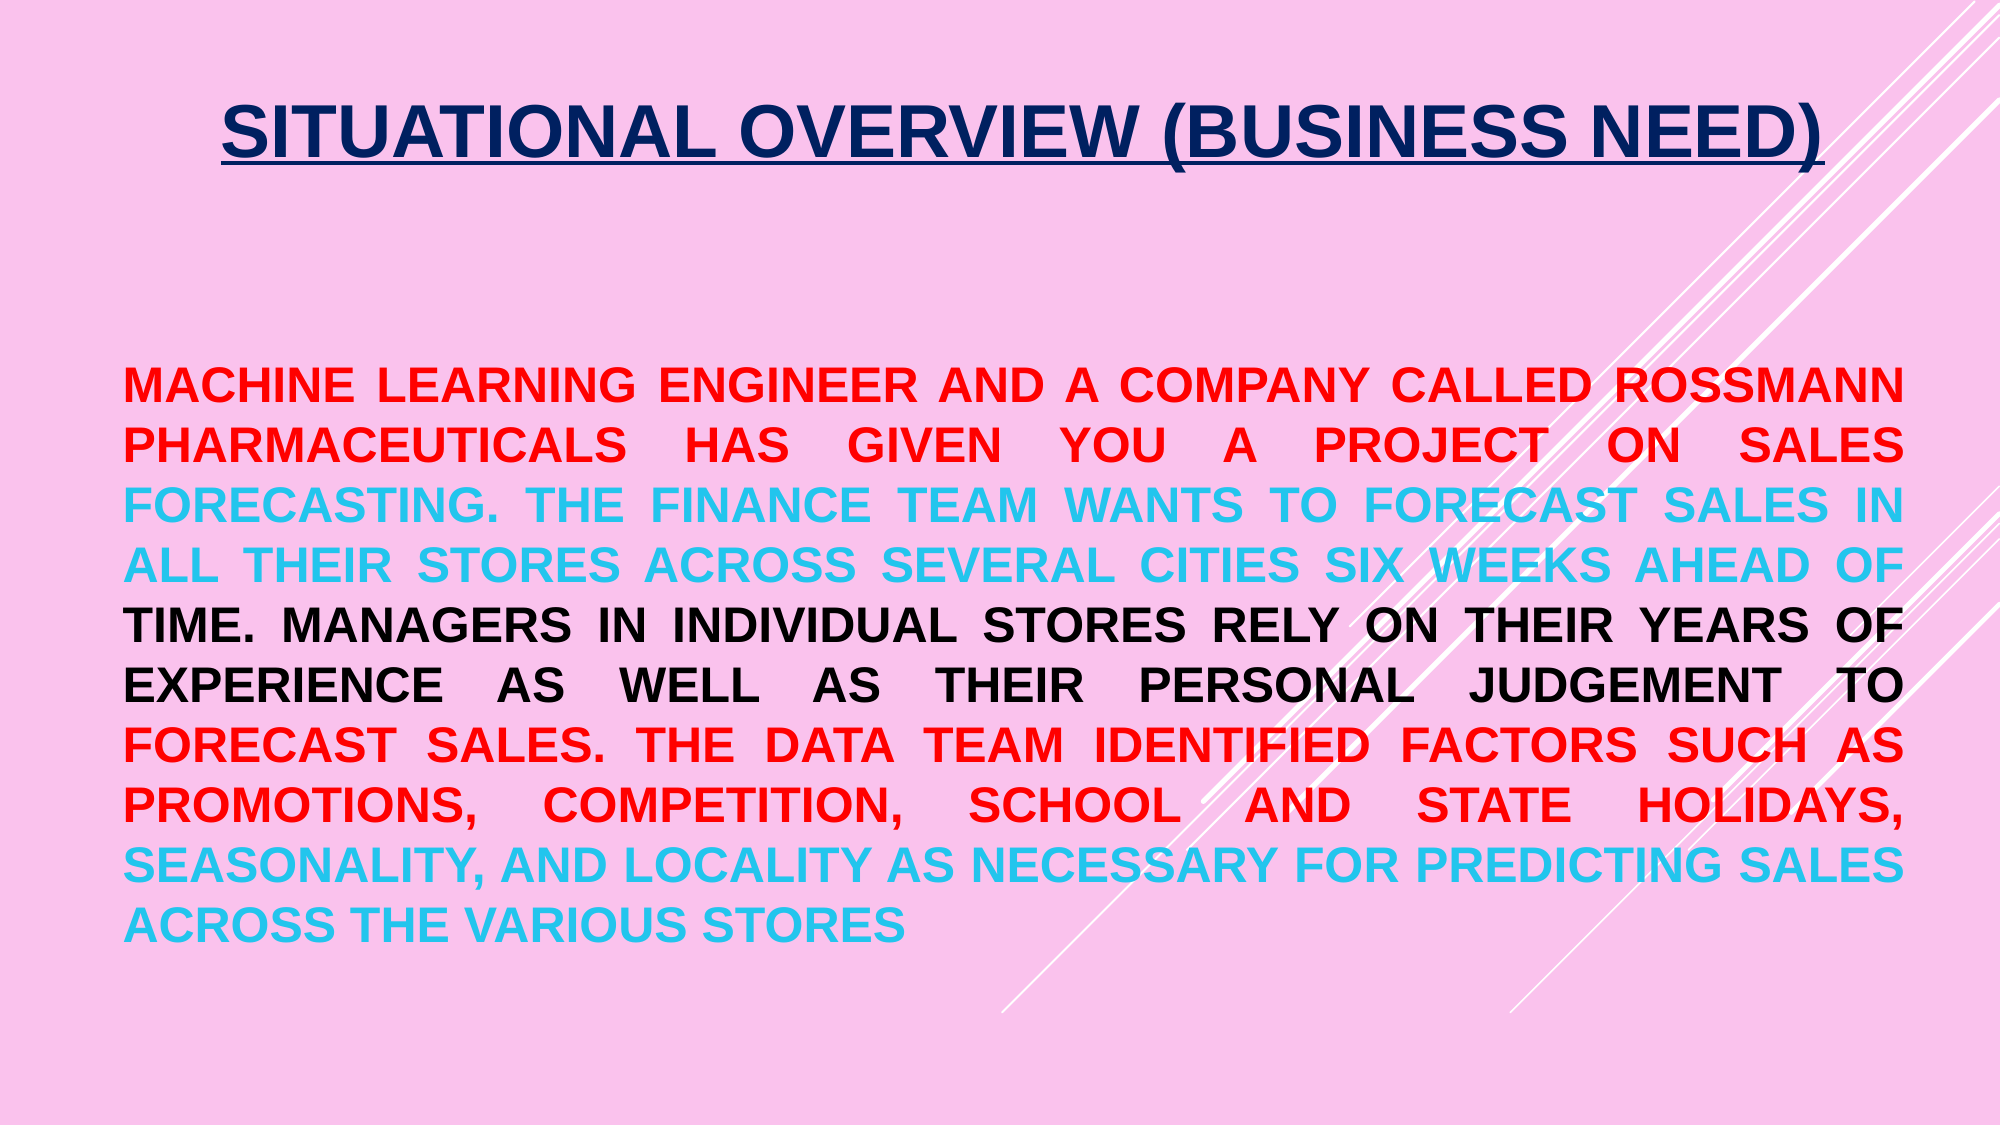

SITUATIONAL OVERVIEW (BUSINESS NEED)

MACHINE LEARNING ENGINEER AND A COMPANY CALLED ROSSMANN PHARMACEUTICALS HAS GIVEN YOU A PROJECT ON SALES FORECASTING. THE FINANCE TEAM WANTS TO FORECAST SALES IN ALL THEIR STORES ACROSS SEVERAL CITIES SIX WEEKS AHEAD OF TIME. MANAGERS IN INDIVIDUAL STORES RELY ON THEIR YEARS OF EXPERIENCE AS WELL AS THEIR PERSONAL JUDGEMENT TO FORECAST SALES. THE DATA TEAM IDENTIFIED FACTORS SUCH AS PROMOTIONS, COMPETITION, SCHOOL AND STATE HOLIDAYS, SEASONALITY, AND LOCALITY AS NECESSARY FOR PREDICTING SALES ACROSS THE VARIOUS STORES